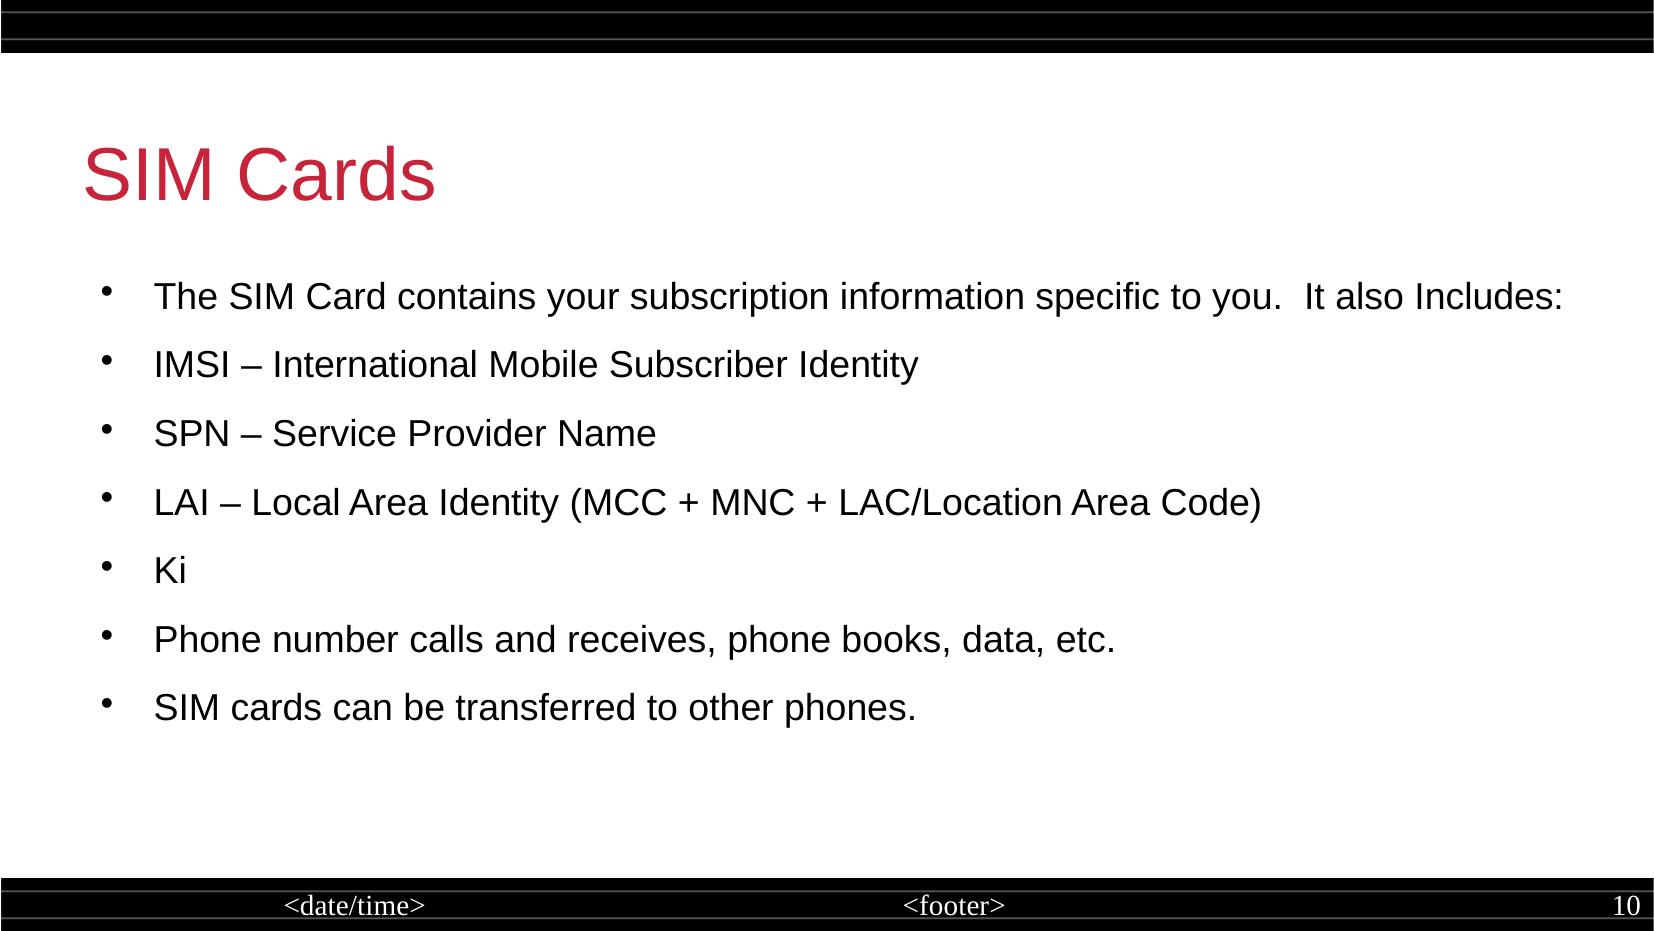

SIM Cards
The SIM Card contains your subscription information specific to you.  It also Includes:
IMSI – International Mobile Subscriber Identity
SPN – Service Provider Name
LAI – Local Area Identity (MCC + MNC + LAC/Location Area Code)
Ki
Phone number calls and receives, phone books, data, etc.
SIM cards can be transferred to other phones.